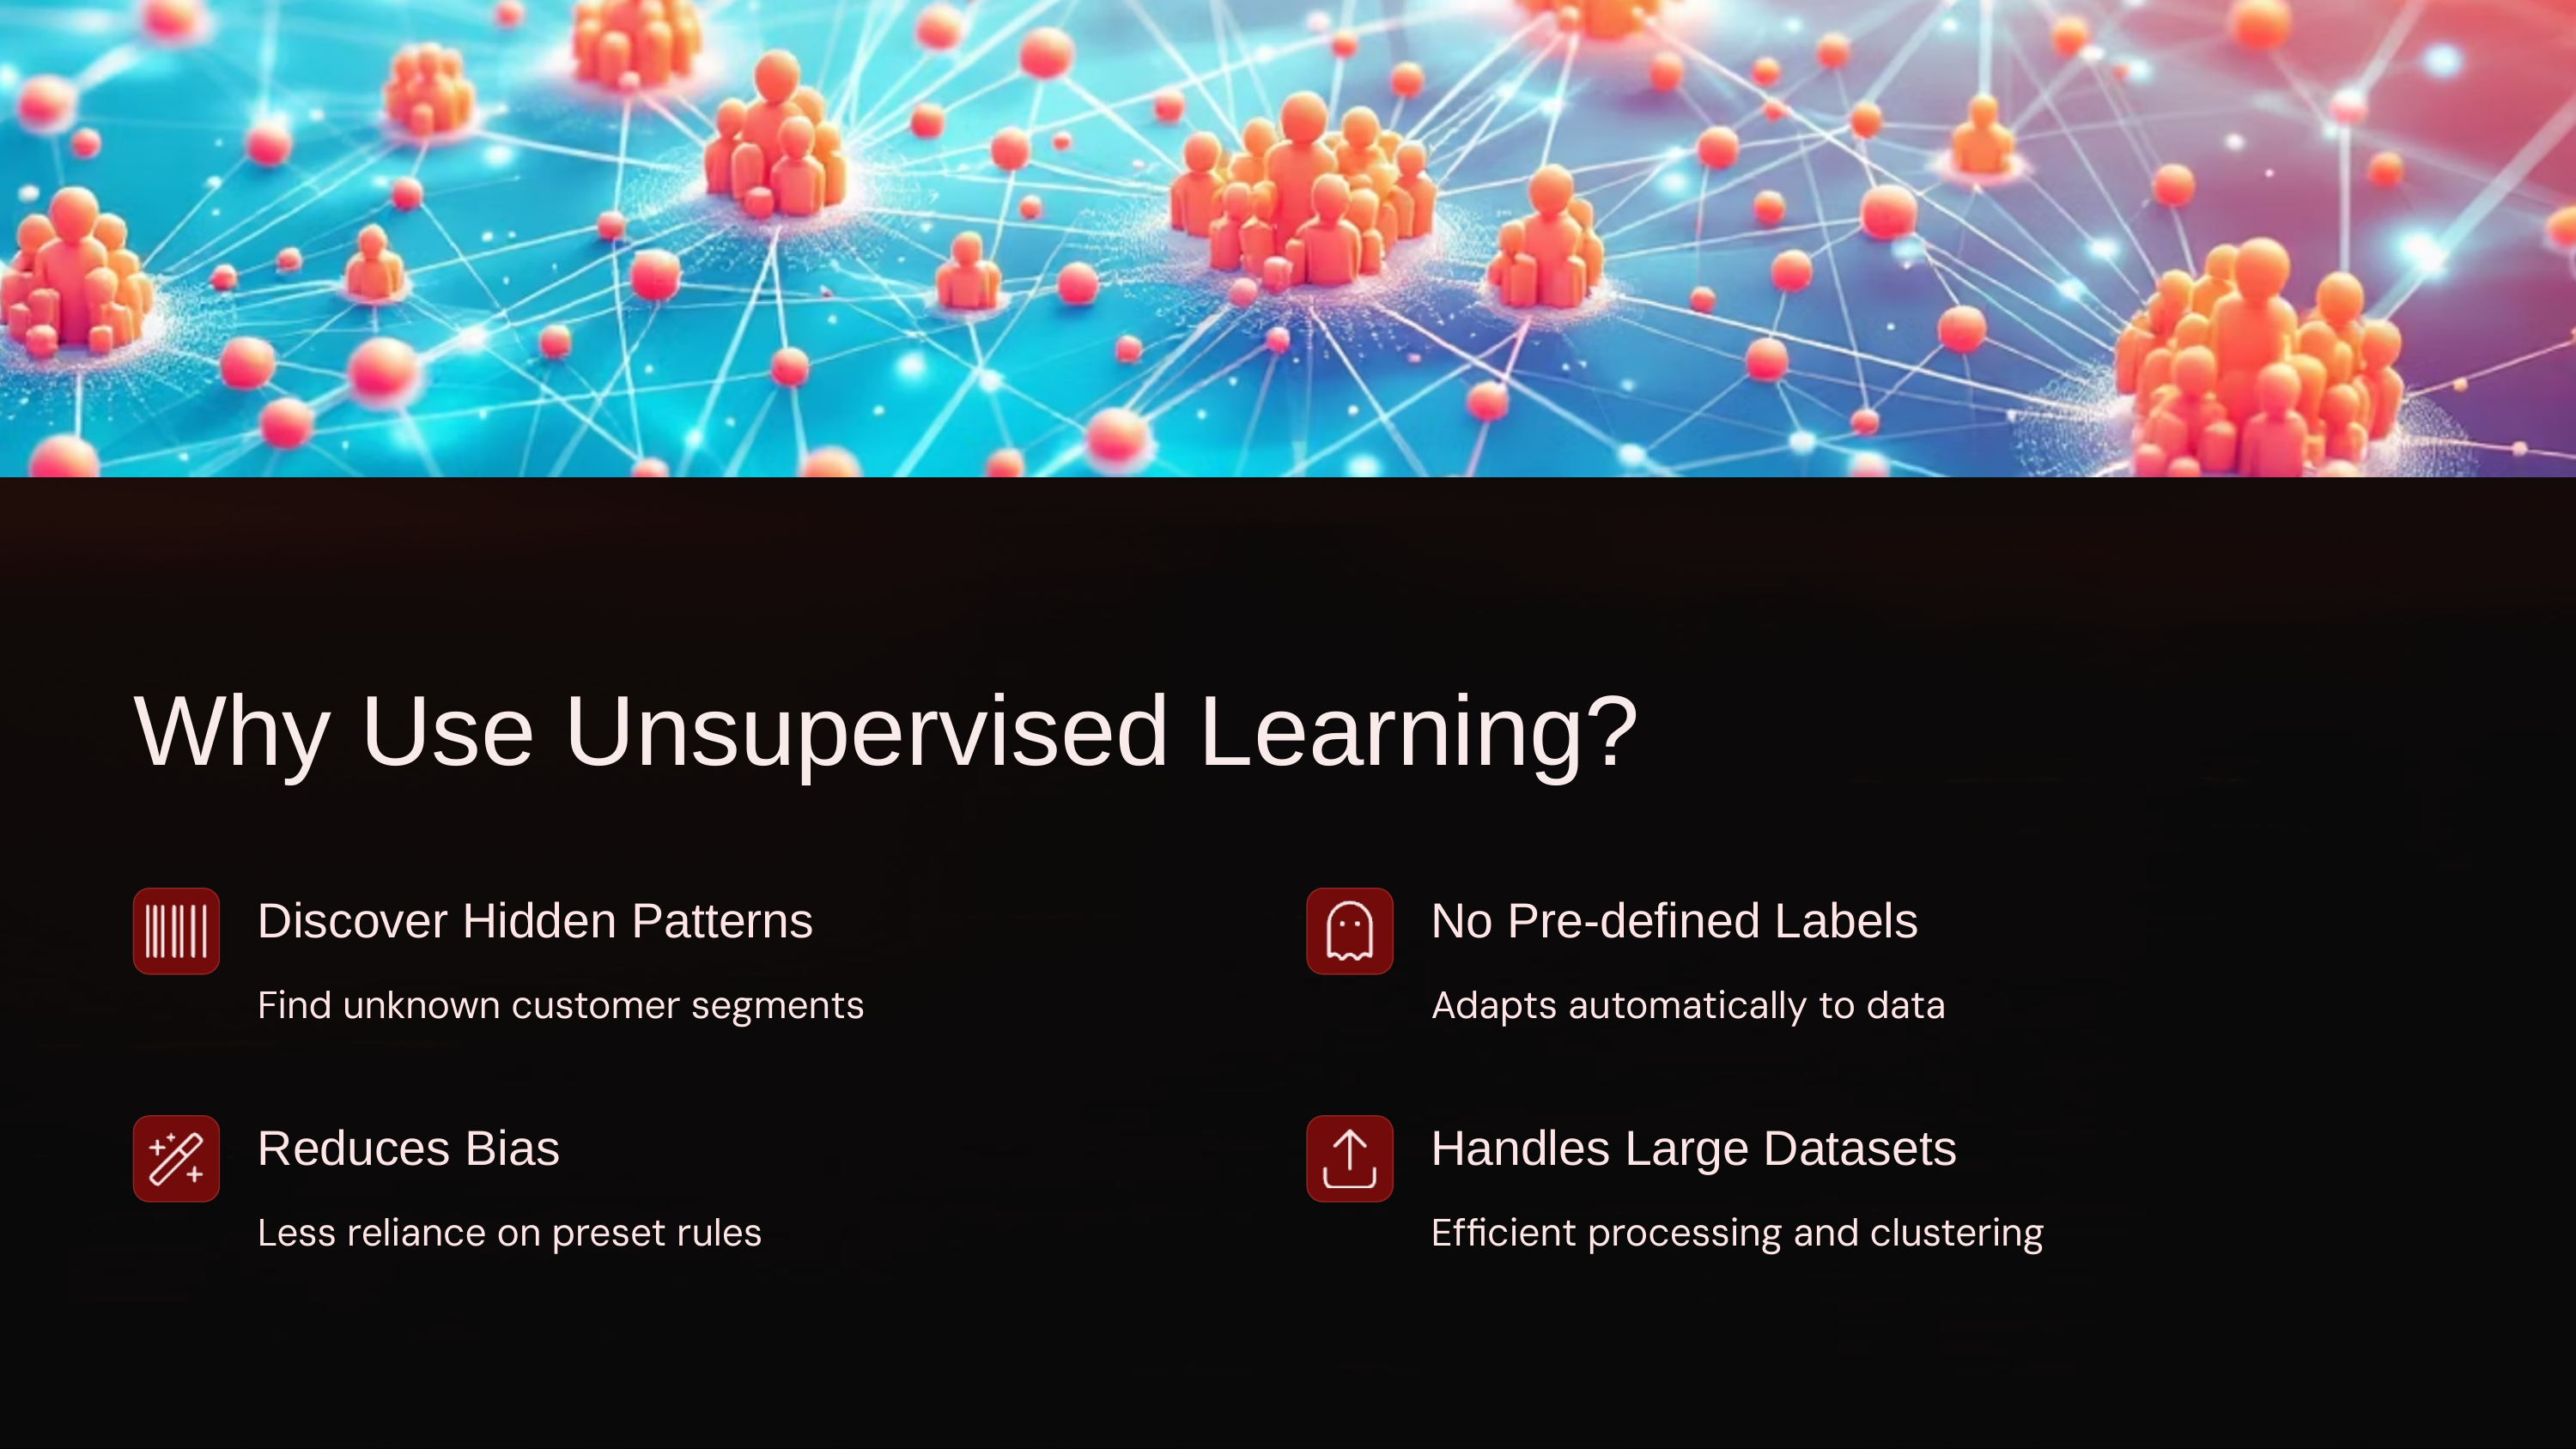

Why Use Unsupervised Learning?

Discover Hidden Patterns

No Pre-defined Labels

Find unknown customer segments

Adapts automatically to data

Reduces Bias

Handles Large Datasets

Less reliance on preset rules

Efficient processing and clustering